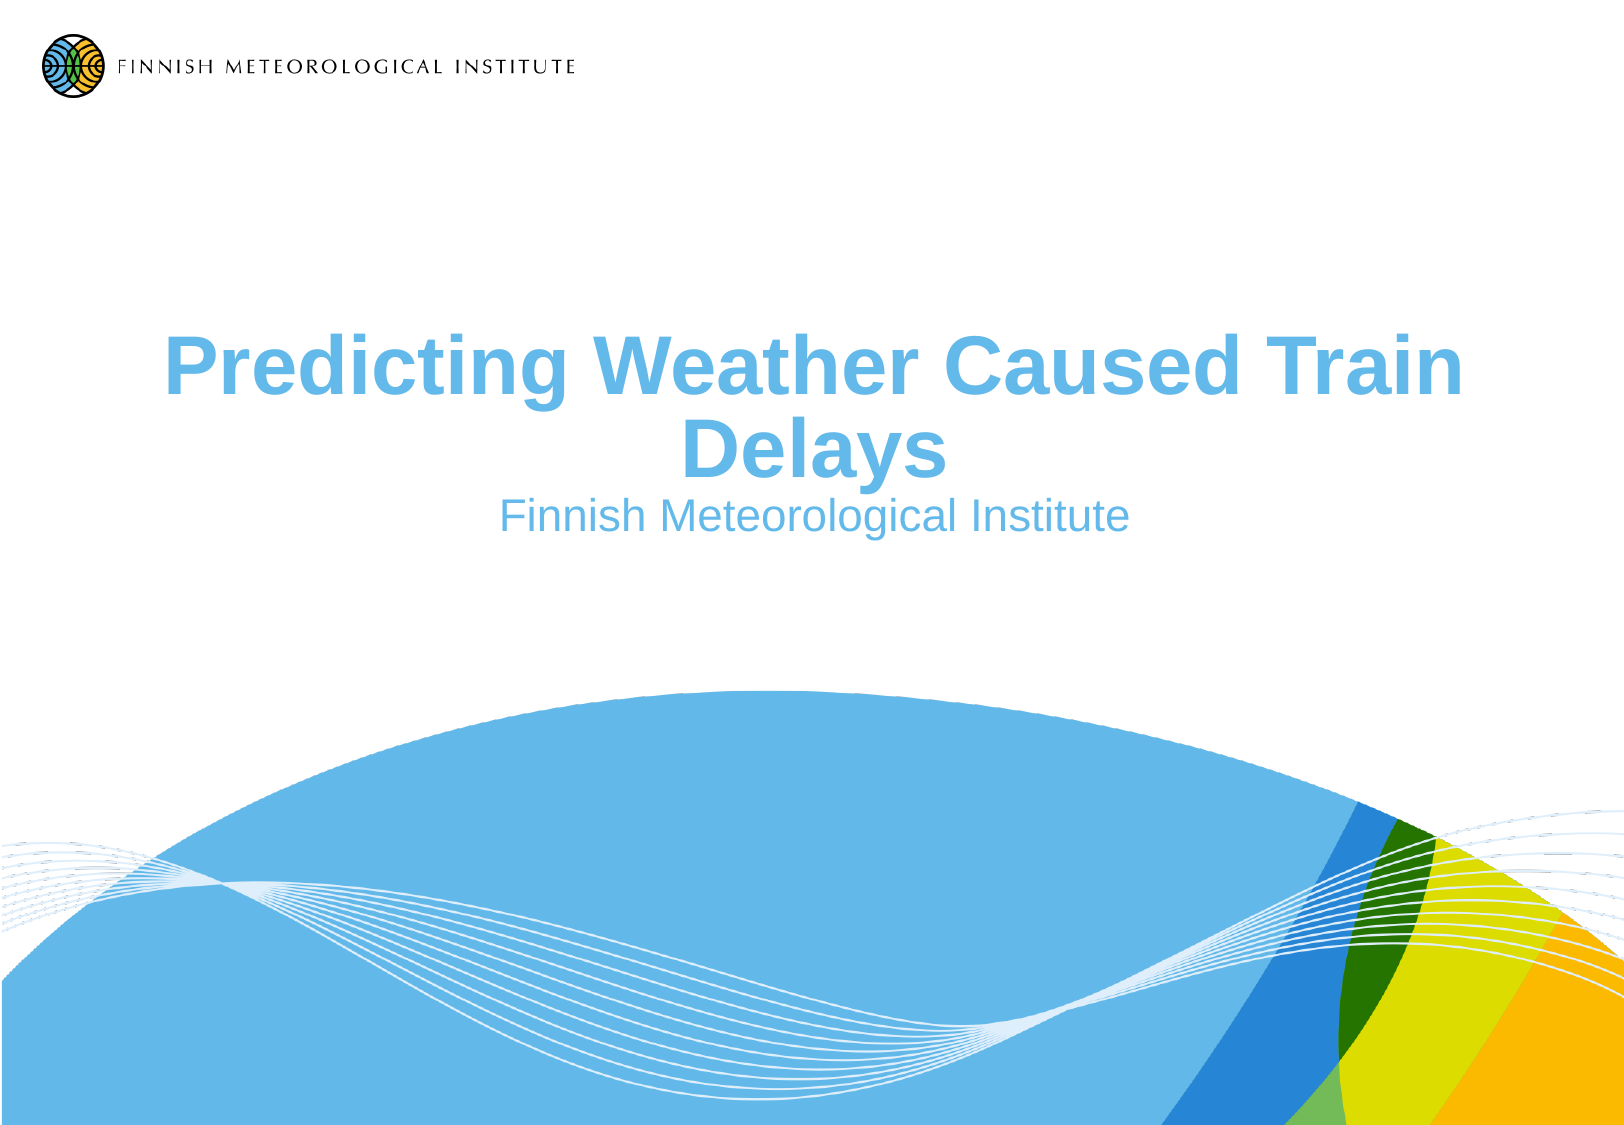

# Predicting Weather Caused Train Delays Finnish Meteorological Institute